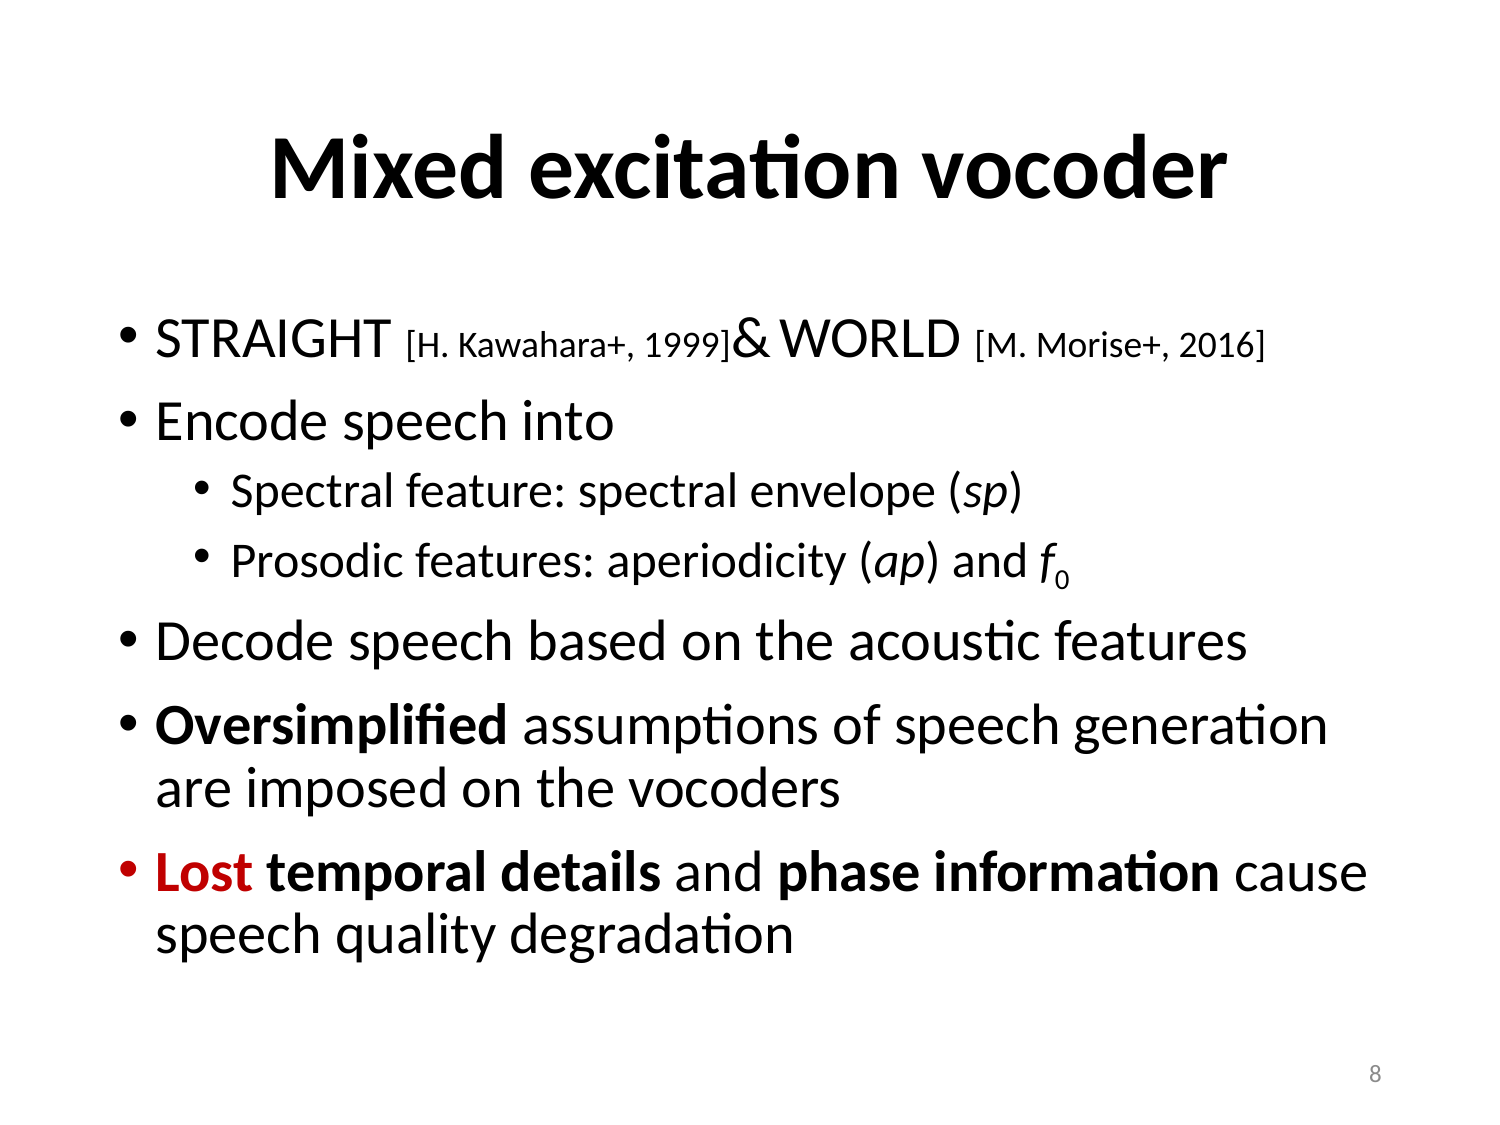

# Mixed excitation vocoder
STRAIGHT [H. Kawahara+, 1999]& WORLD [M. Morise+, 2016]
Encode speech into
Spectral feature: spectral envelope (sp)
Prosodic features: aperiodicity (ap) and f0
Decode speech based on the acoustic features
Oversimplified assumptions of speech generation are imposed on the vocoders
Lost temporal details and phase information cause speech quality degradation

8